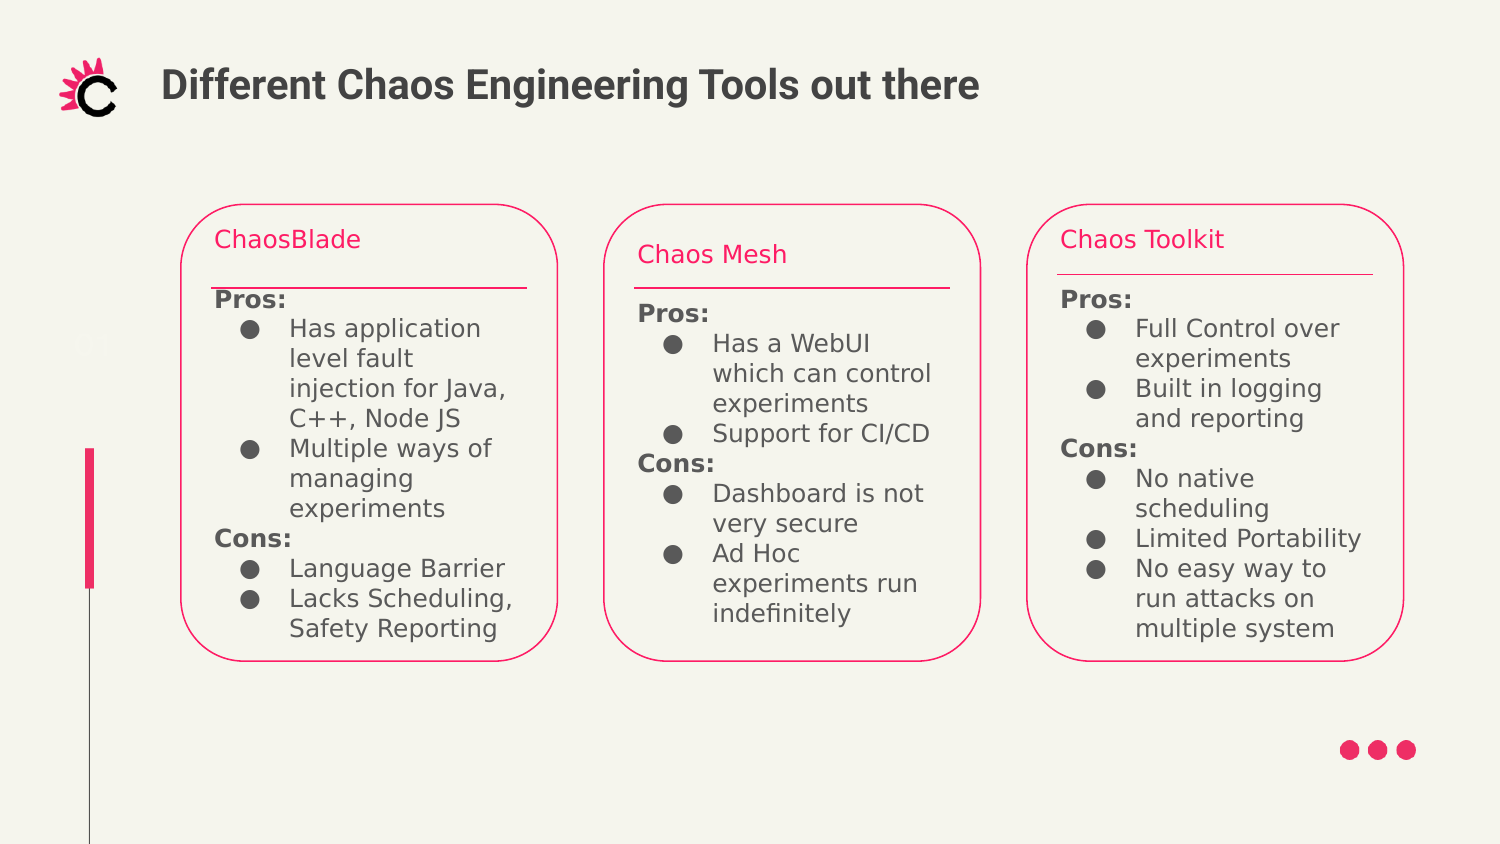

Different Chaos Engineering Tools out there
ChaosBlade
Pros:
Has application level fault injection for Java, C++, Node JS
Multiple ways of managing experiments
Cons:
Language Barrier
Lacks Scheduling, Safety Reporting
Chaos Mesh
Pros:
Has a WebUI which can control experiments
Support for CI/CD
Cons:
Dashboard is not very secure
Ad Hoc experiments run indefinitely
Chaos Toolkit
Pros:
Full Control over experiments
Built in logging and reporting
Cons:
No native scheduling
Limited Portability
No easy way to run attacks on multiple system